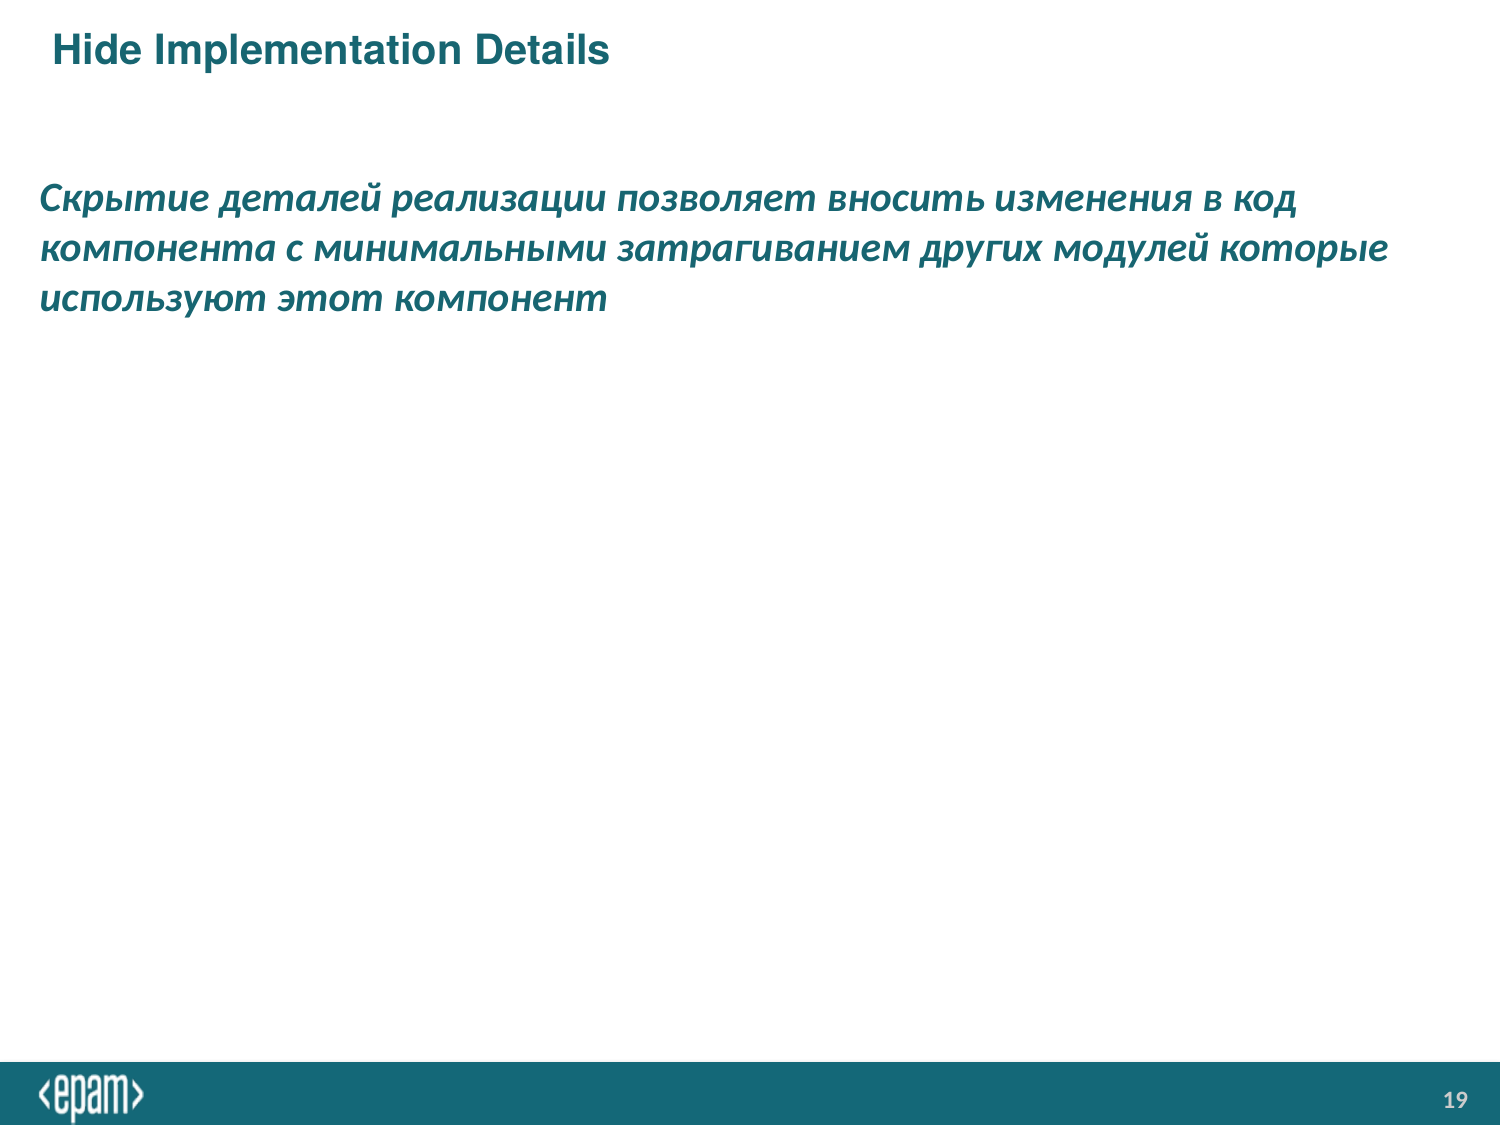

# Hide Implementation Details
Скрытие деталей реализации позволяет вносить изменения в код компонента с минимальными затрагиванием других модулей которые используют этот компонент